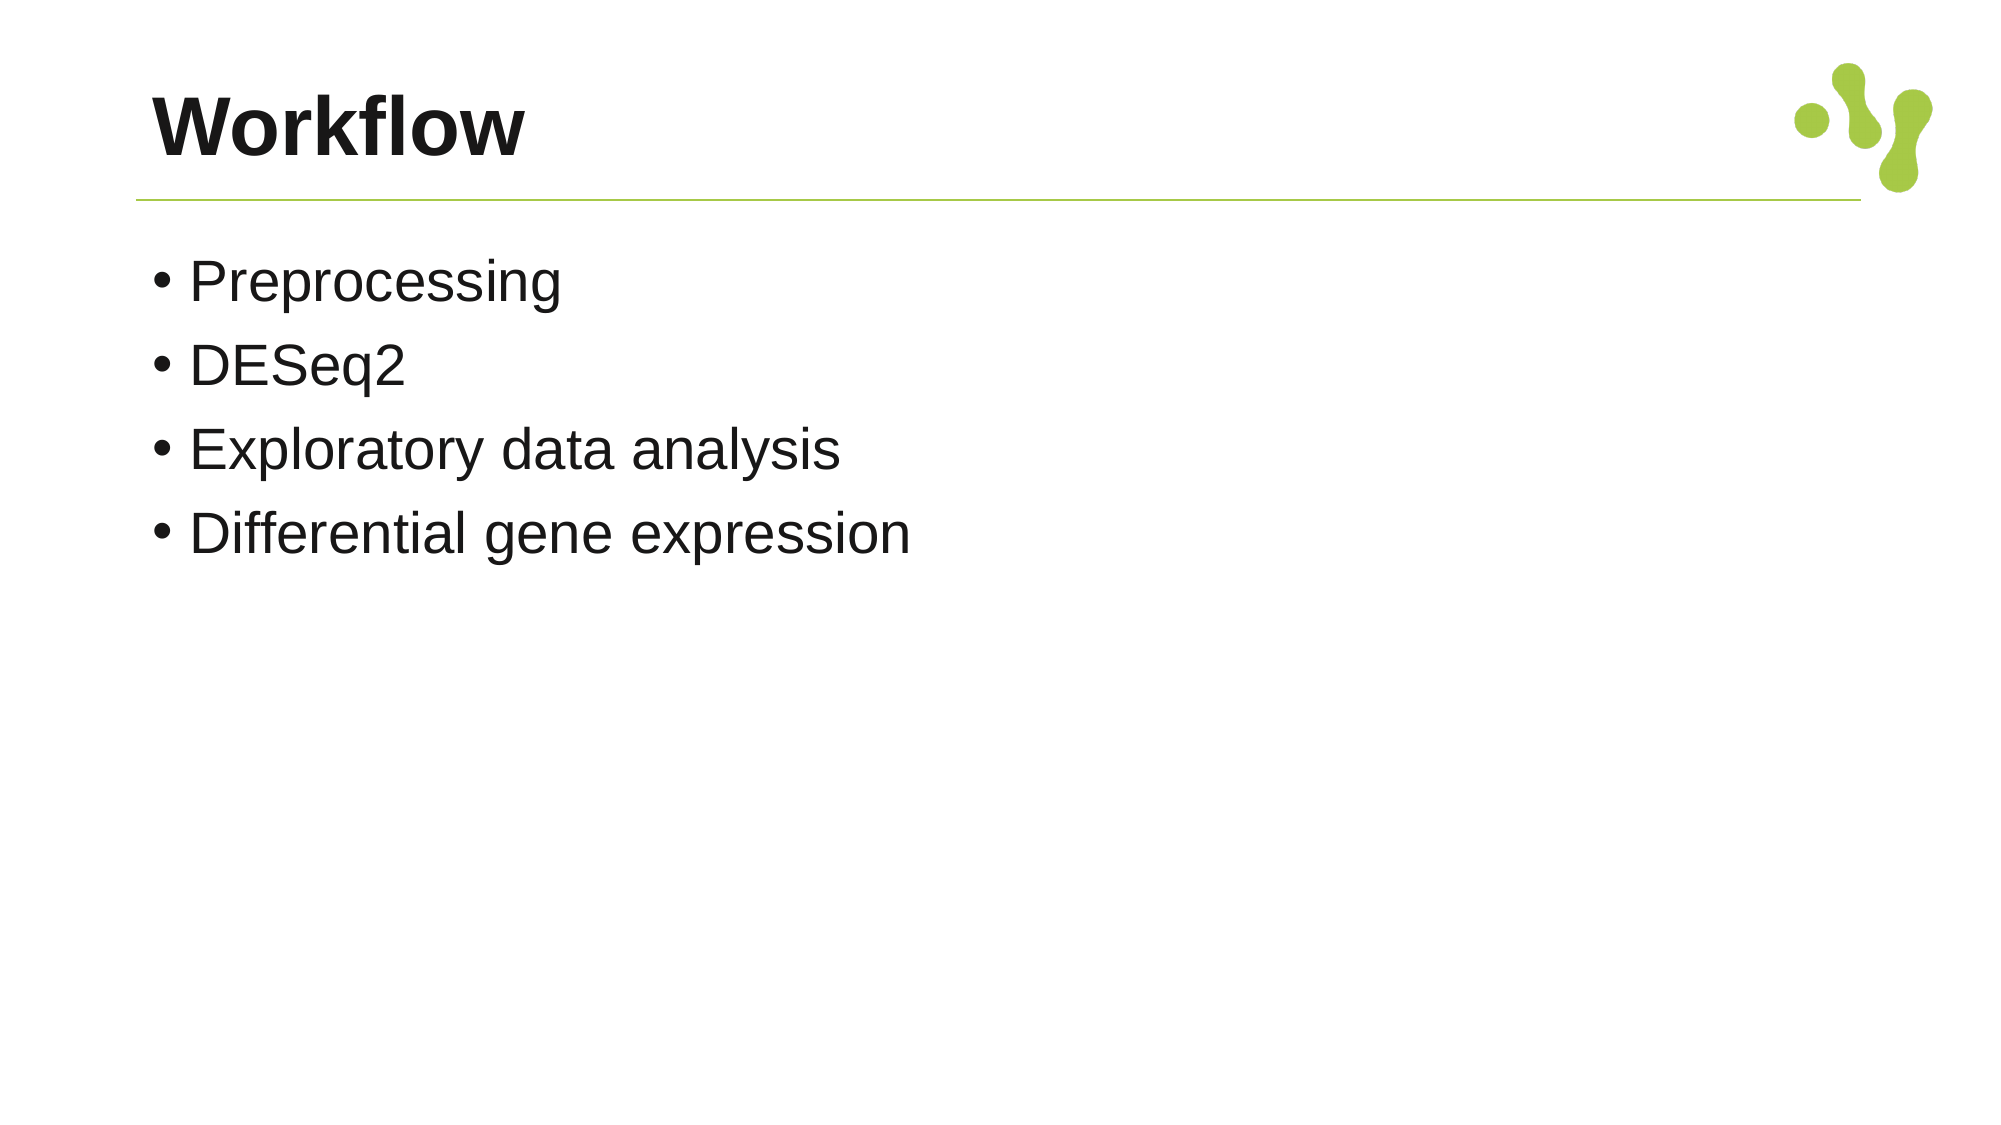

# Workflow
Preprocessing
DESeq2
Exploratory data analysis
Differential gene expression